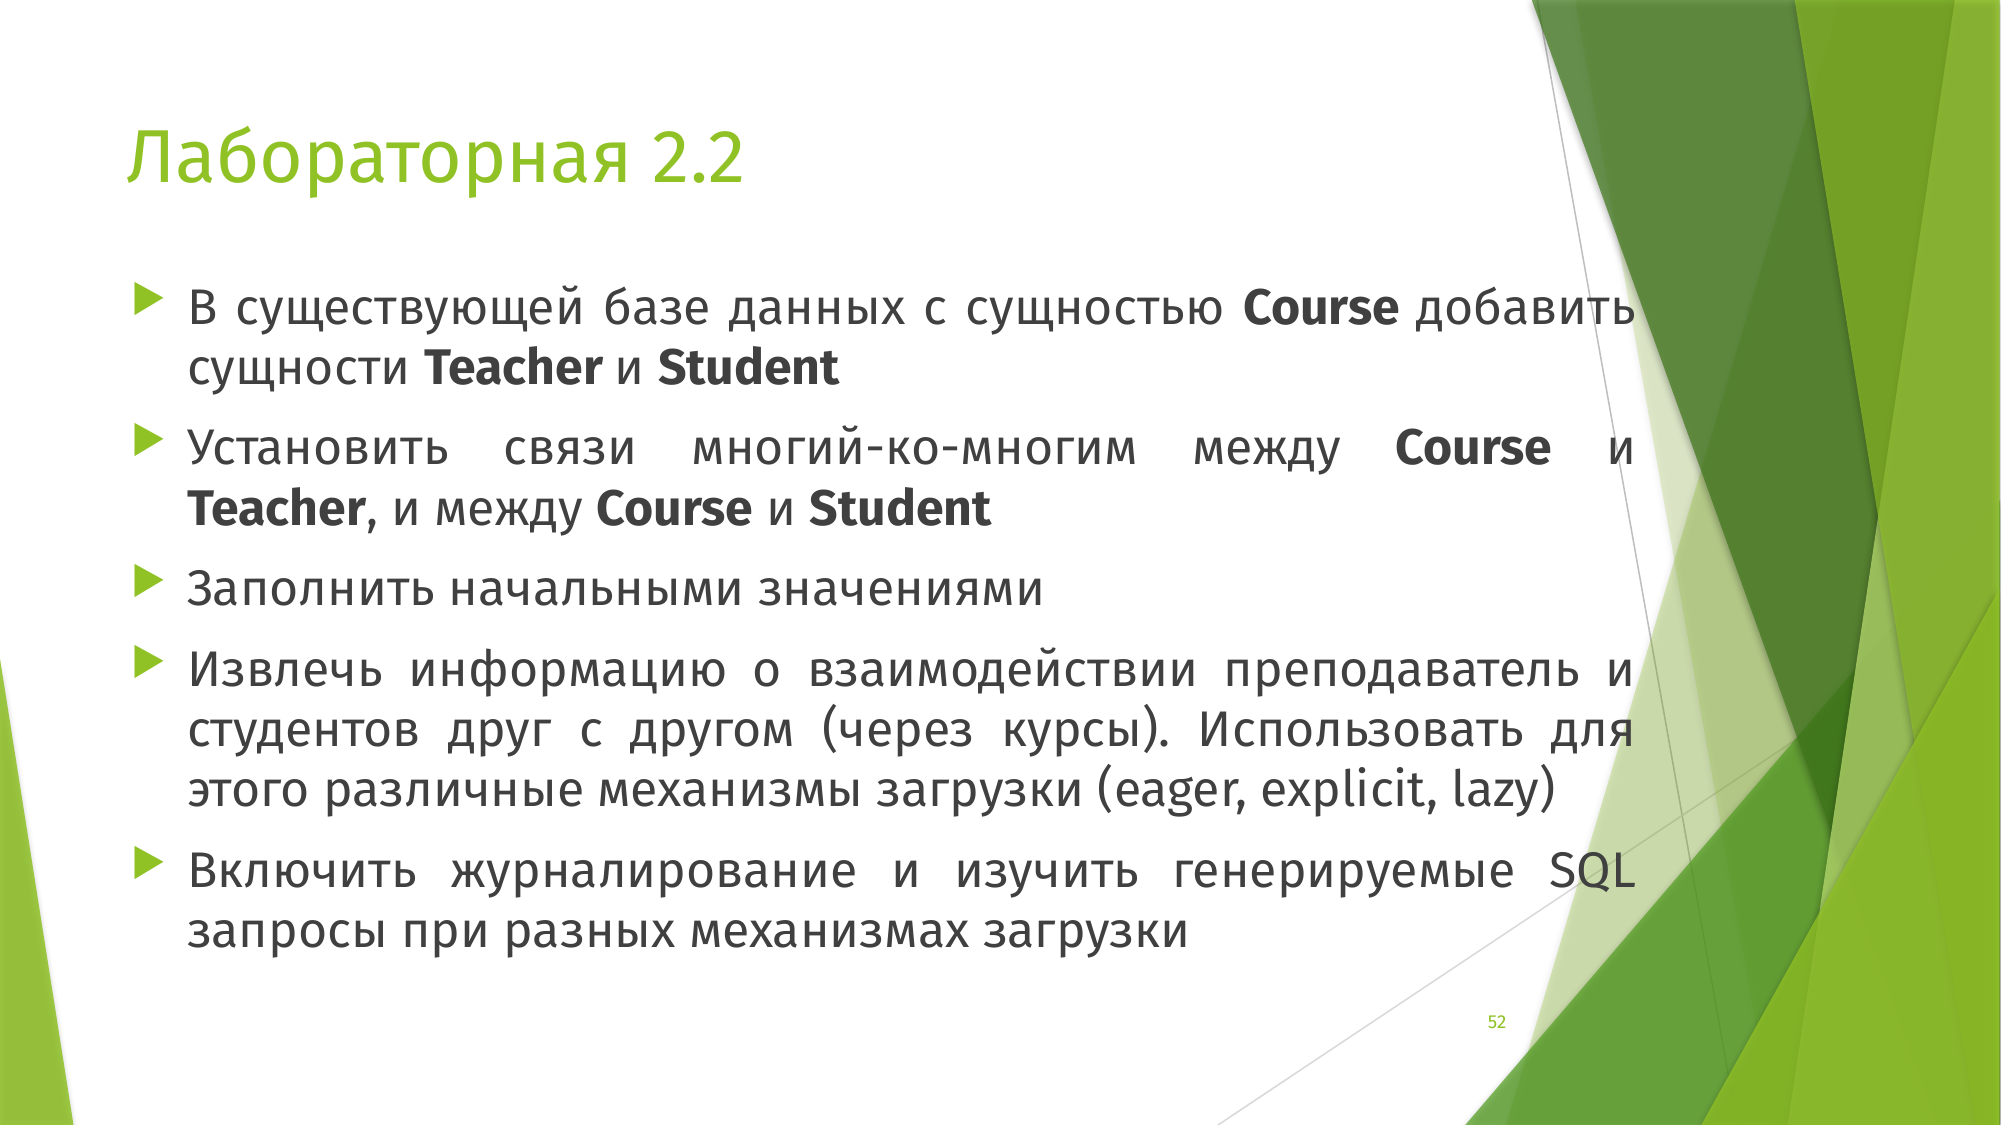

# Лабораторная 2.2
В существующей базе данных с сущностью Course добавить сущности Teacher и Student
Установить связи многий-ко-многим между Course и Teacher, и между Course и Student
Заполнить начальными значениями
Извлечь информацию о взаимодействии преподаватель и студентов друг с другом (через курсы). Использовать для этого различные механизмы загрузки (eager, explicit, lazy)
Включить журналирование и изучить генерируемые SQL запросы при разных механизмах загрузки
52